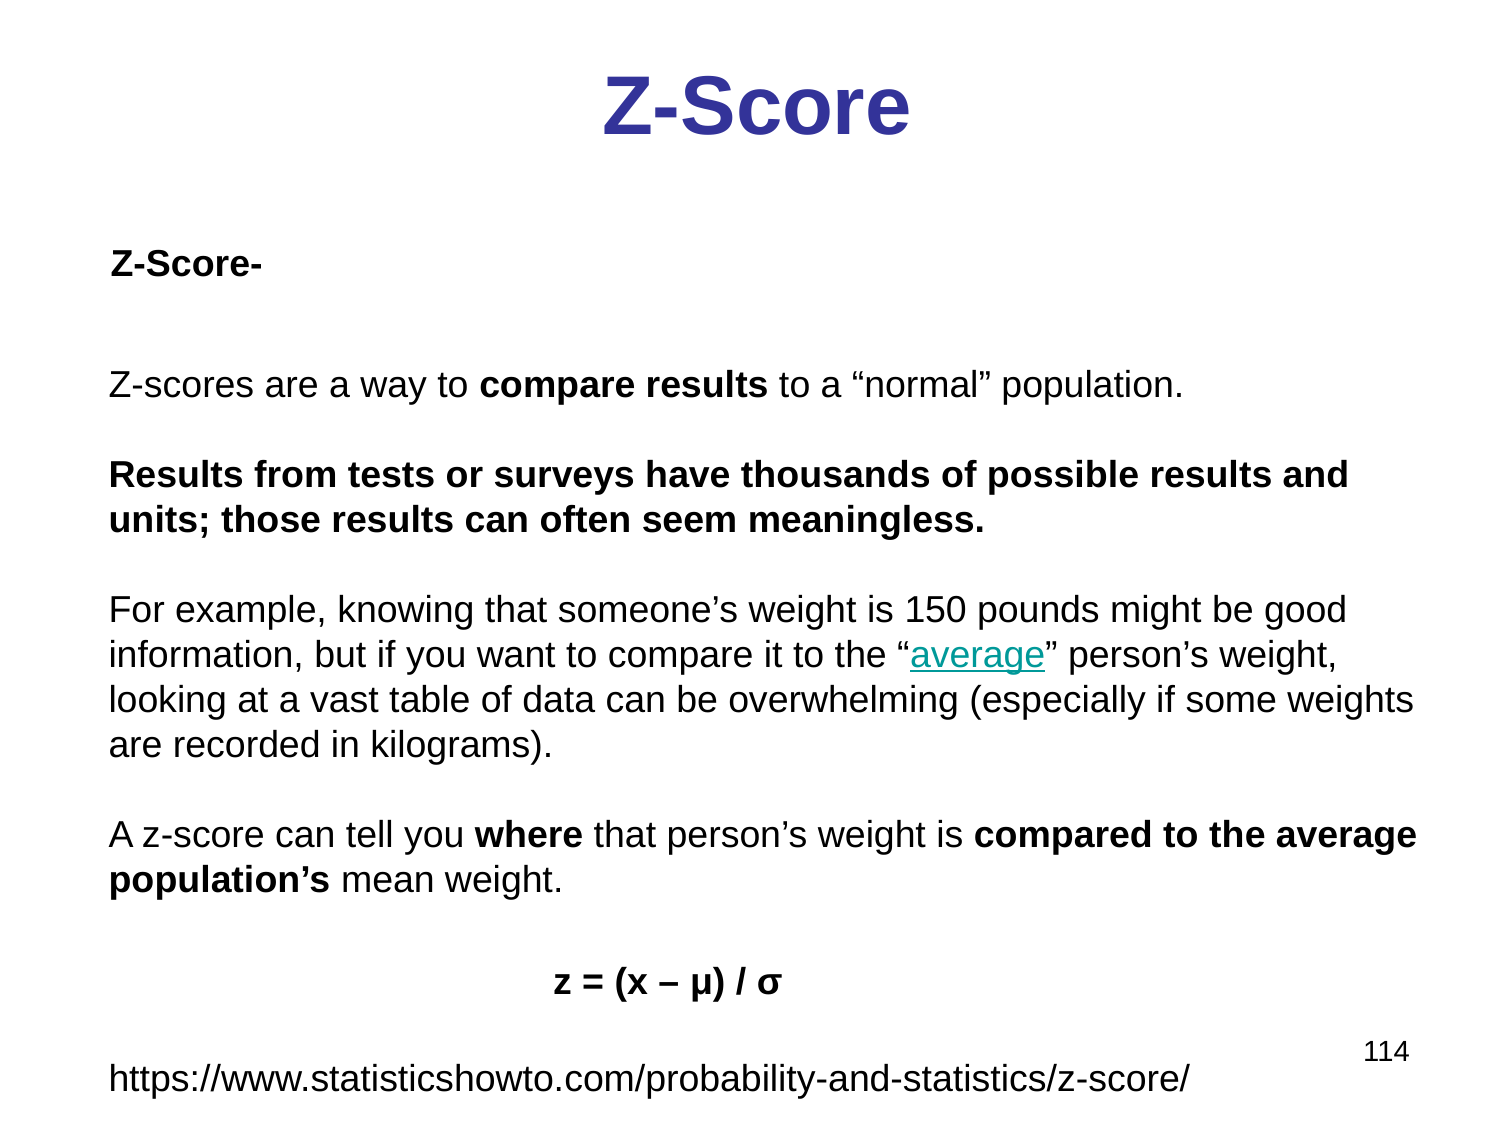

# Z-Score

Z-Score-
Z-scores are a way to compare results to a “normal” population.

Results from tests or surveys have thousands of possible results and units; those results can often seem meaningless.

For example, knowing that someone’s weight is 150 pounds might be good information, but if you want to compare it to the “average” person’s weight, looking at a vast table of data can be overwhelming (especially if some weights are recorded in kilograms).

A z-score can tell you where that person’s weight is compared to the average population’s mean weight.
z = (x – μ) / σ
114
https://www.statisticshowto.com/probability-and-statistics/z-score/